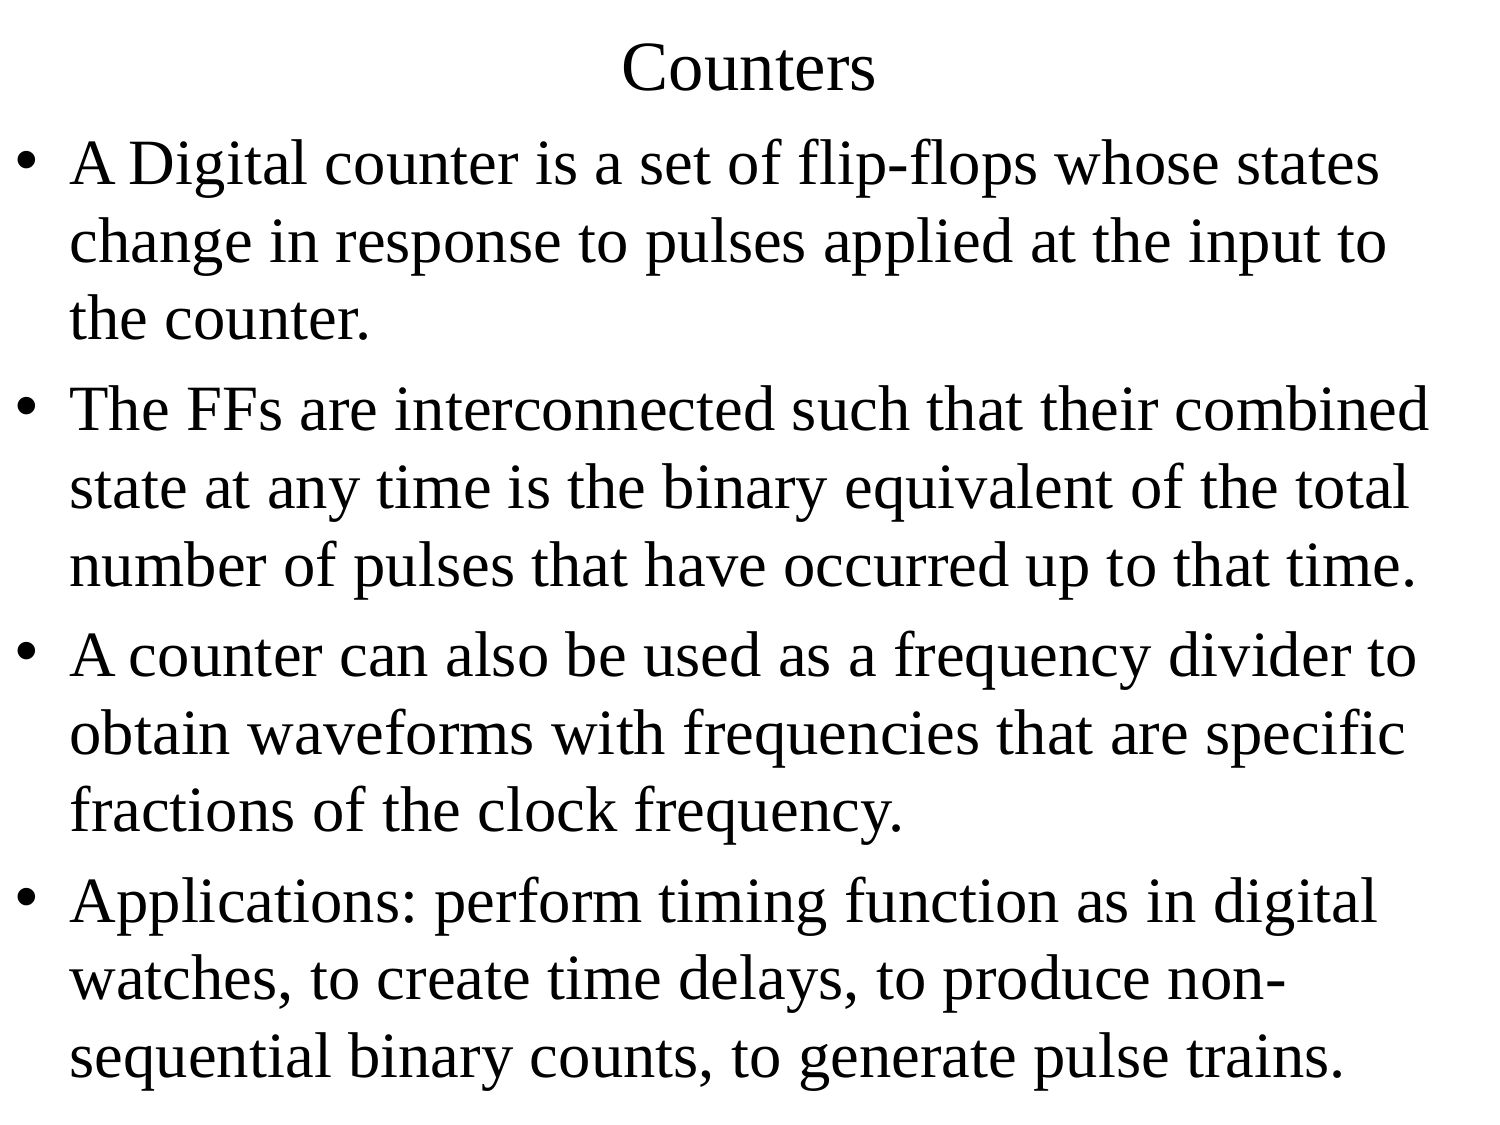

# Counters
A Digital counter is a set of flip-flops whose states change in response to pulses applied at the input to the counter.
The FFs are interconnected such that their combined state at any time is the binary equivalent of the total number of pulses that have occurred up to that time.
A counter can also be used as a frequency divider to obtain waveforms with frequencies that are specific fractions of the clock frequency.
Applications: perform timing function as in digital watches, to create time delays, to produce non-sequential binary counts, to generate pulse trains.